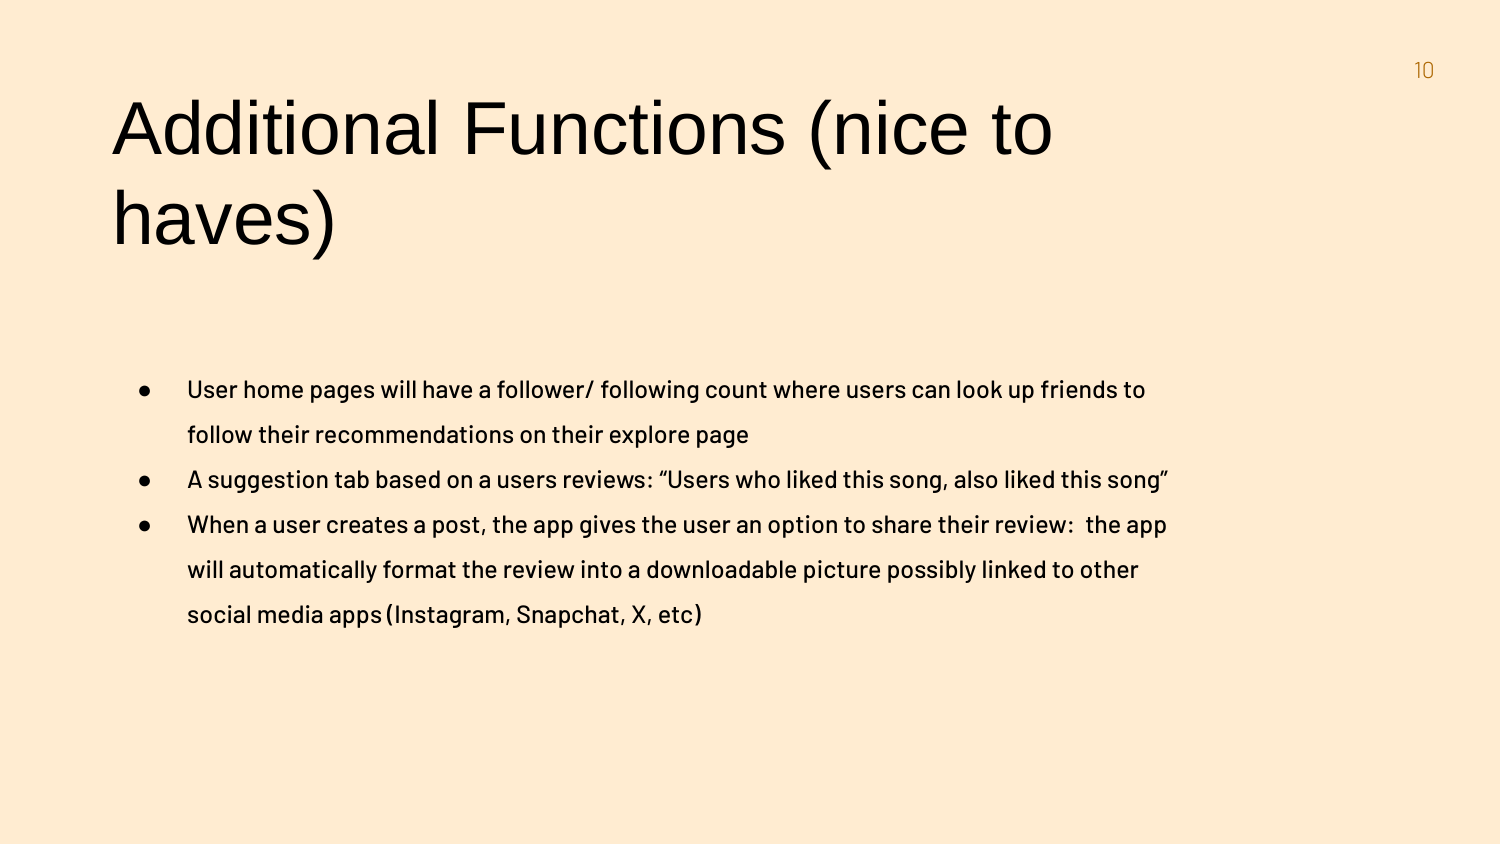

10
# Additional Functions (nice to haves)
User home pages will have a follower/ following count where users can look up friends to follow their recommendations on their explore page
A suggestion tab based on a users reviews: “Users who liked this song, also liked this song”
When a user creates a post, the app gives the user an option to share their review:  the app will automatically format the review into a downloadable picture possibly linked to other social media apps (Instagram, Snapchat, X, etc)